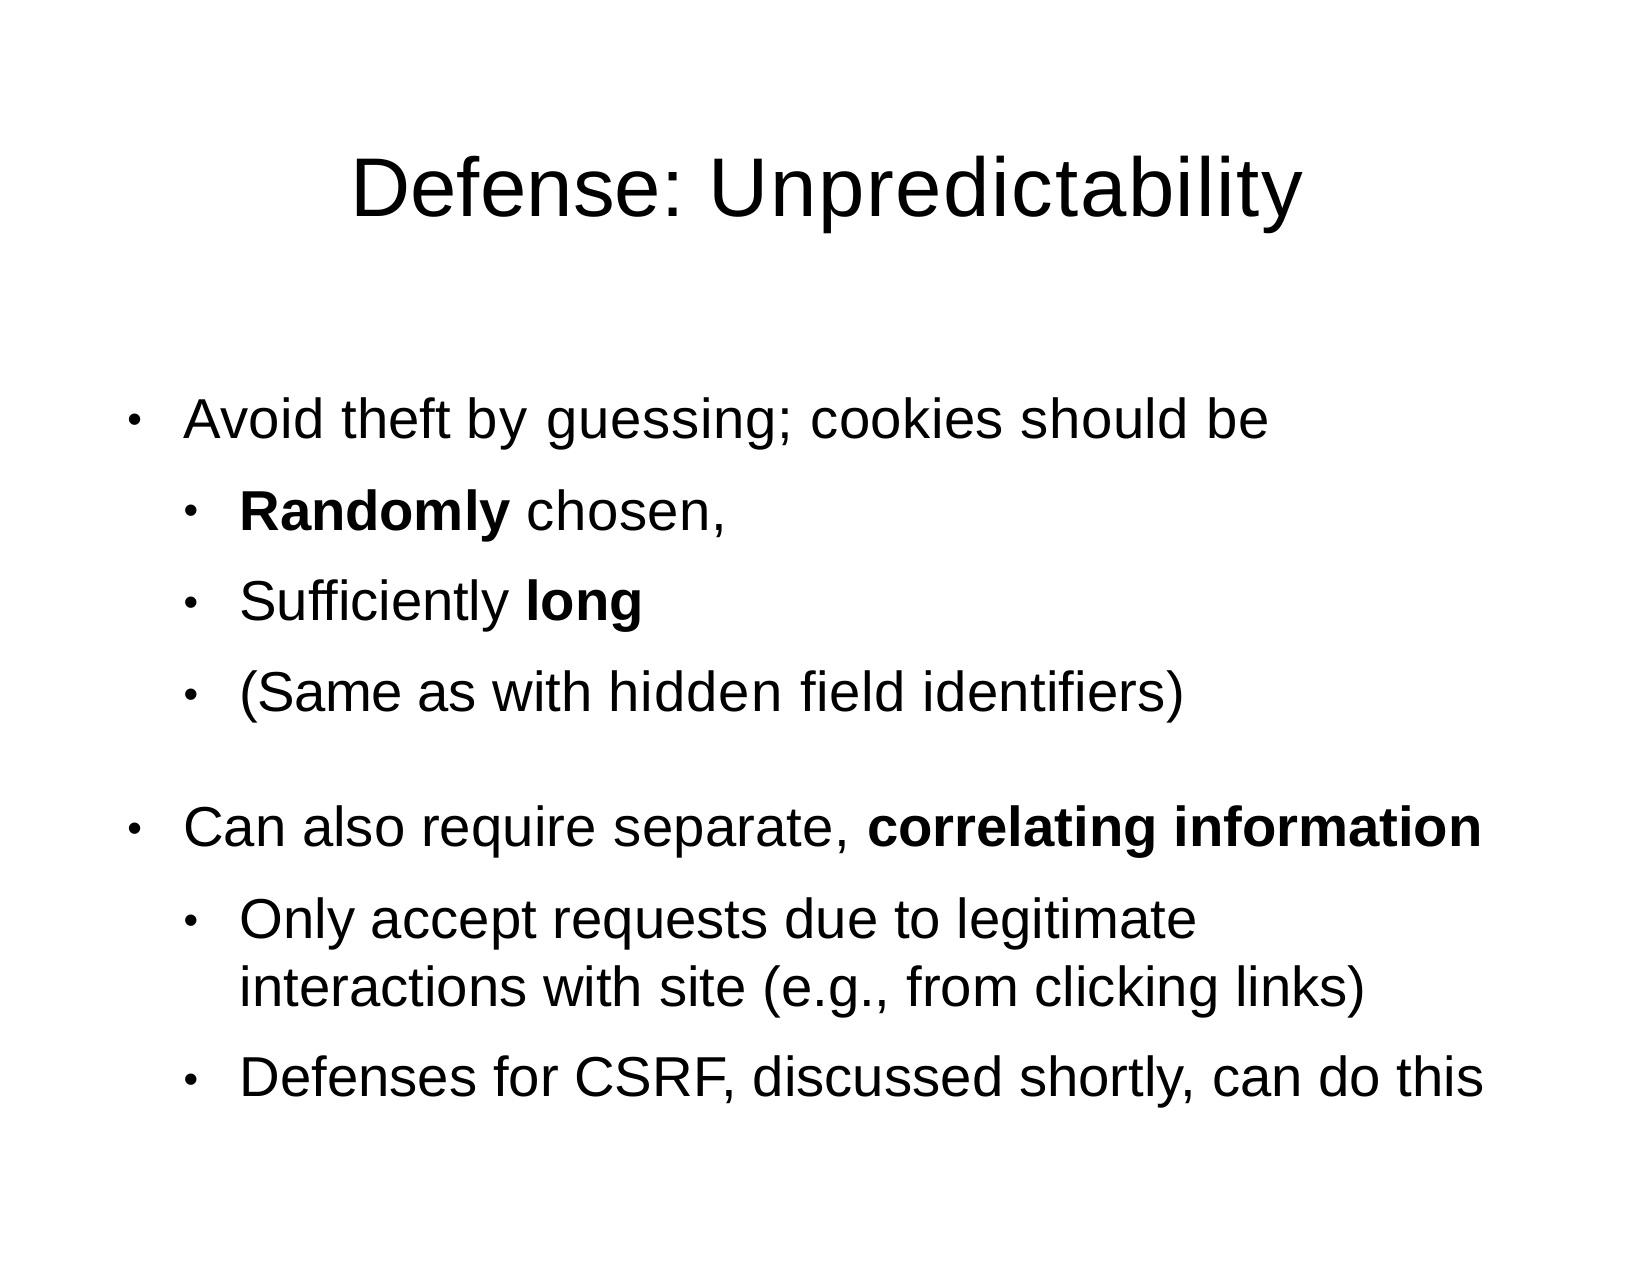

# Defense: Unpredictability
Avoid theft by guessing; cookies should be
•
Randomly chosen,
Sufficiently long
(Same as with hidden field identifiers)
•
•
•
Can also require separate, correlating information
•
Only accept requests due to legitimate  interactions with site (e.g., from clicking links)
Defenses for CSRF, discussed shortly, can do this
•
•